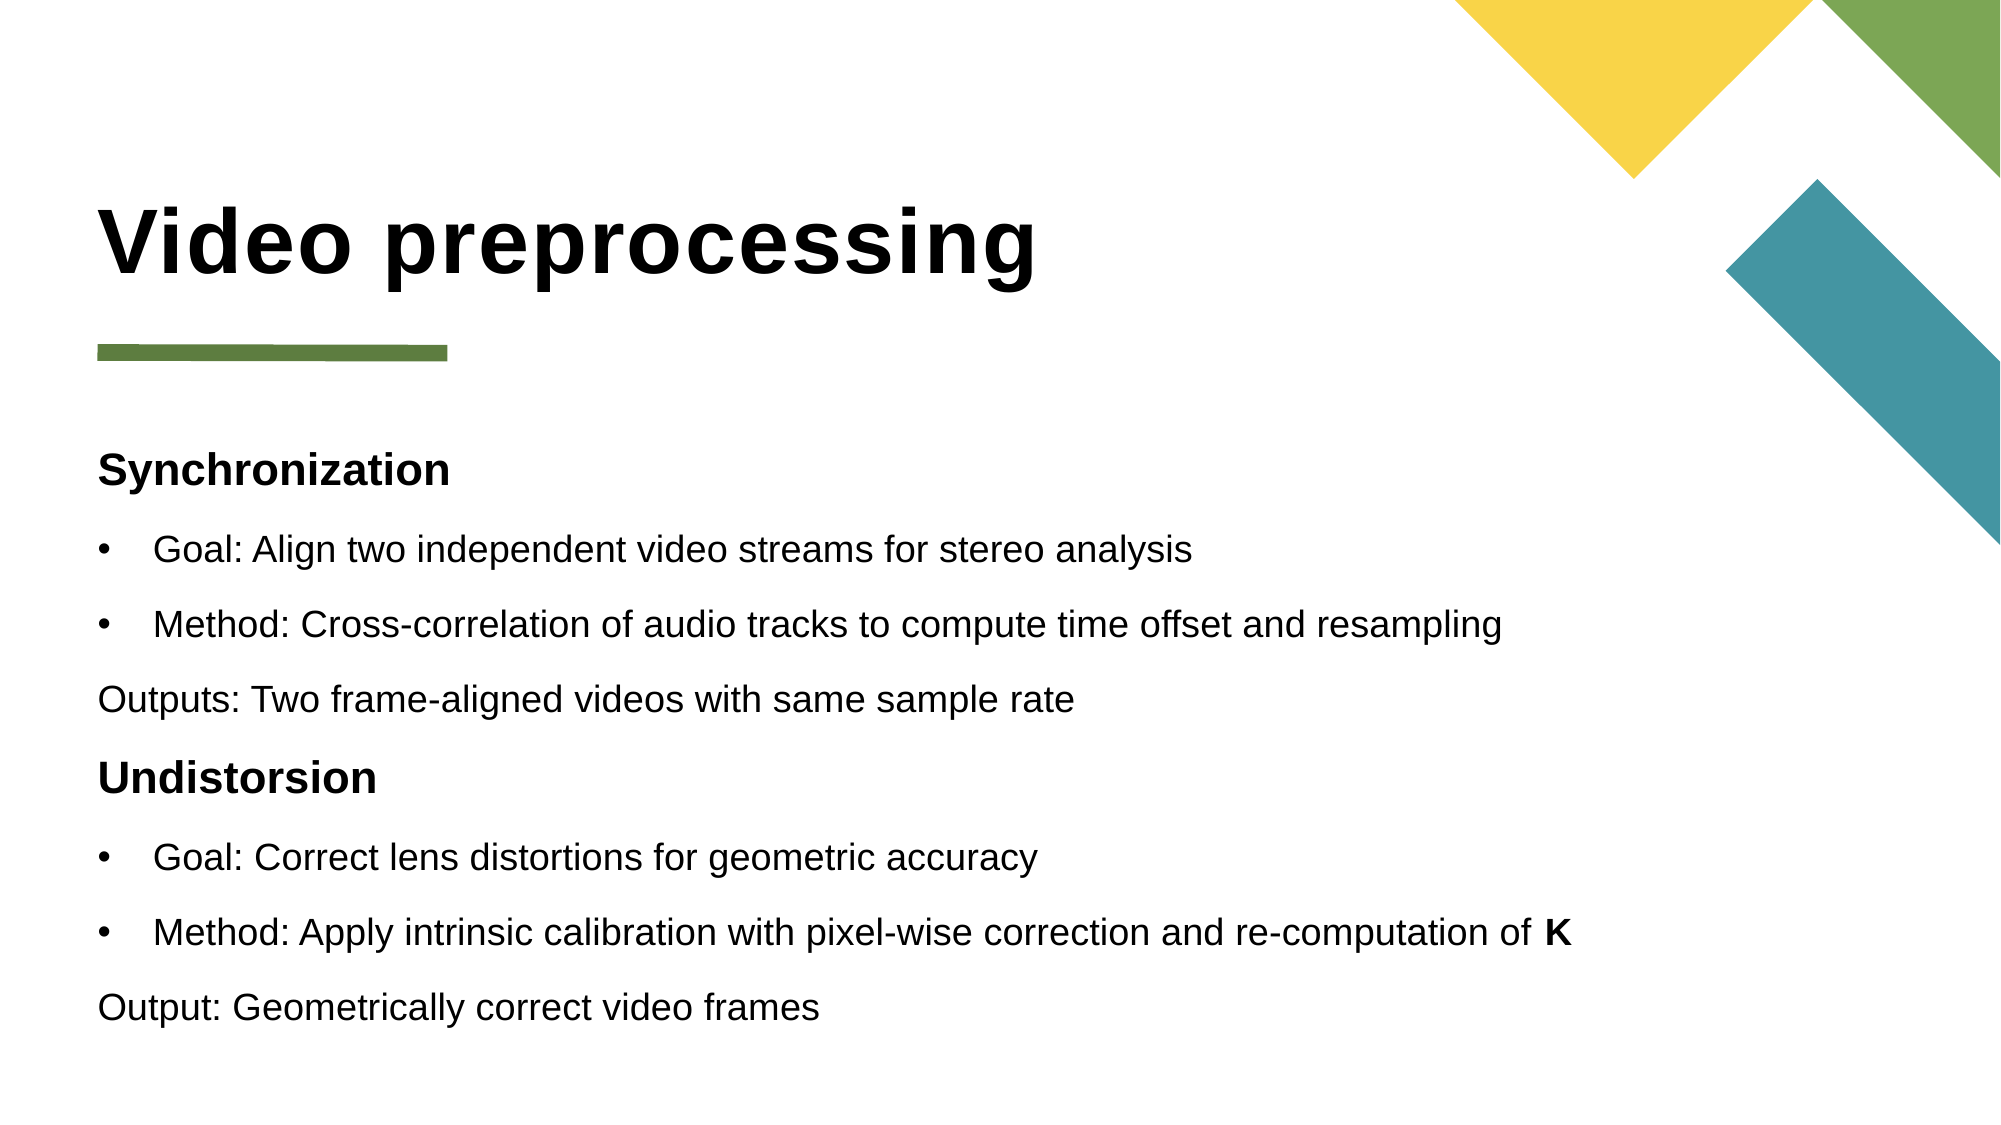

# Video preprocessing
Synchronization
Goal: Align two independent video streams for stereo analysis
Method: Cross-correlation of audio tracks to compute time offset and resampling
Outputs: Two frame-aligned videos with same sample rate
Undistorsion
Goal: Correct lens distortions for geometric accuracy
Method: Apply intrinsic calibration with pixel-wise correction and re-computation of K
Output: Geometrically correct video frames